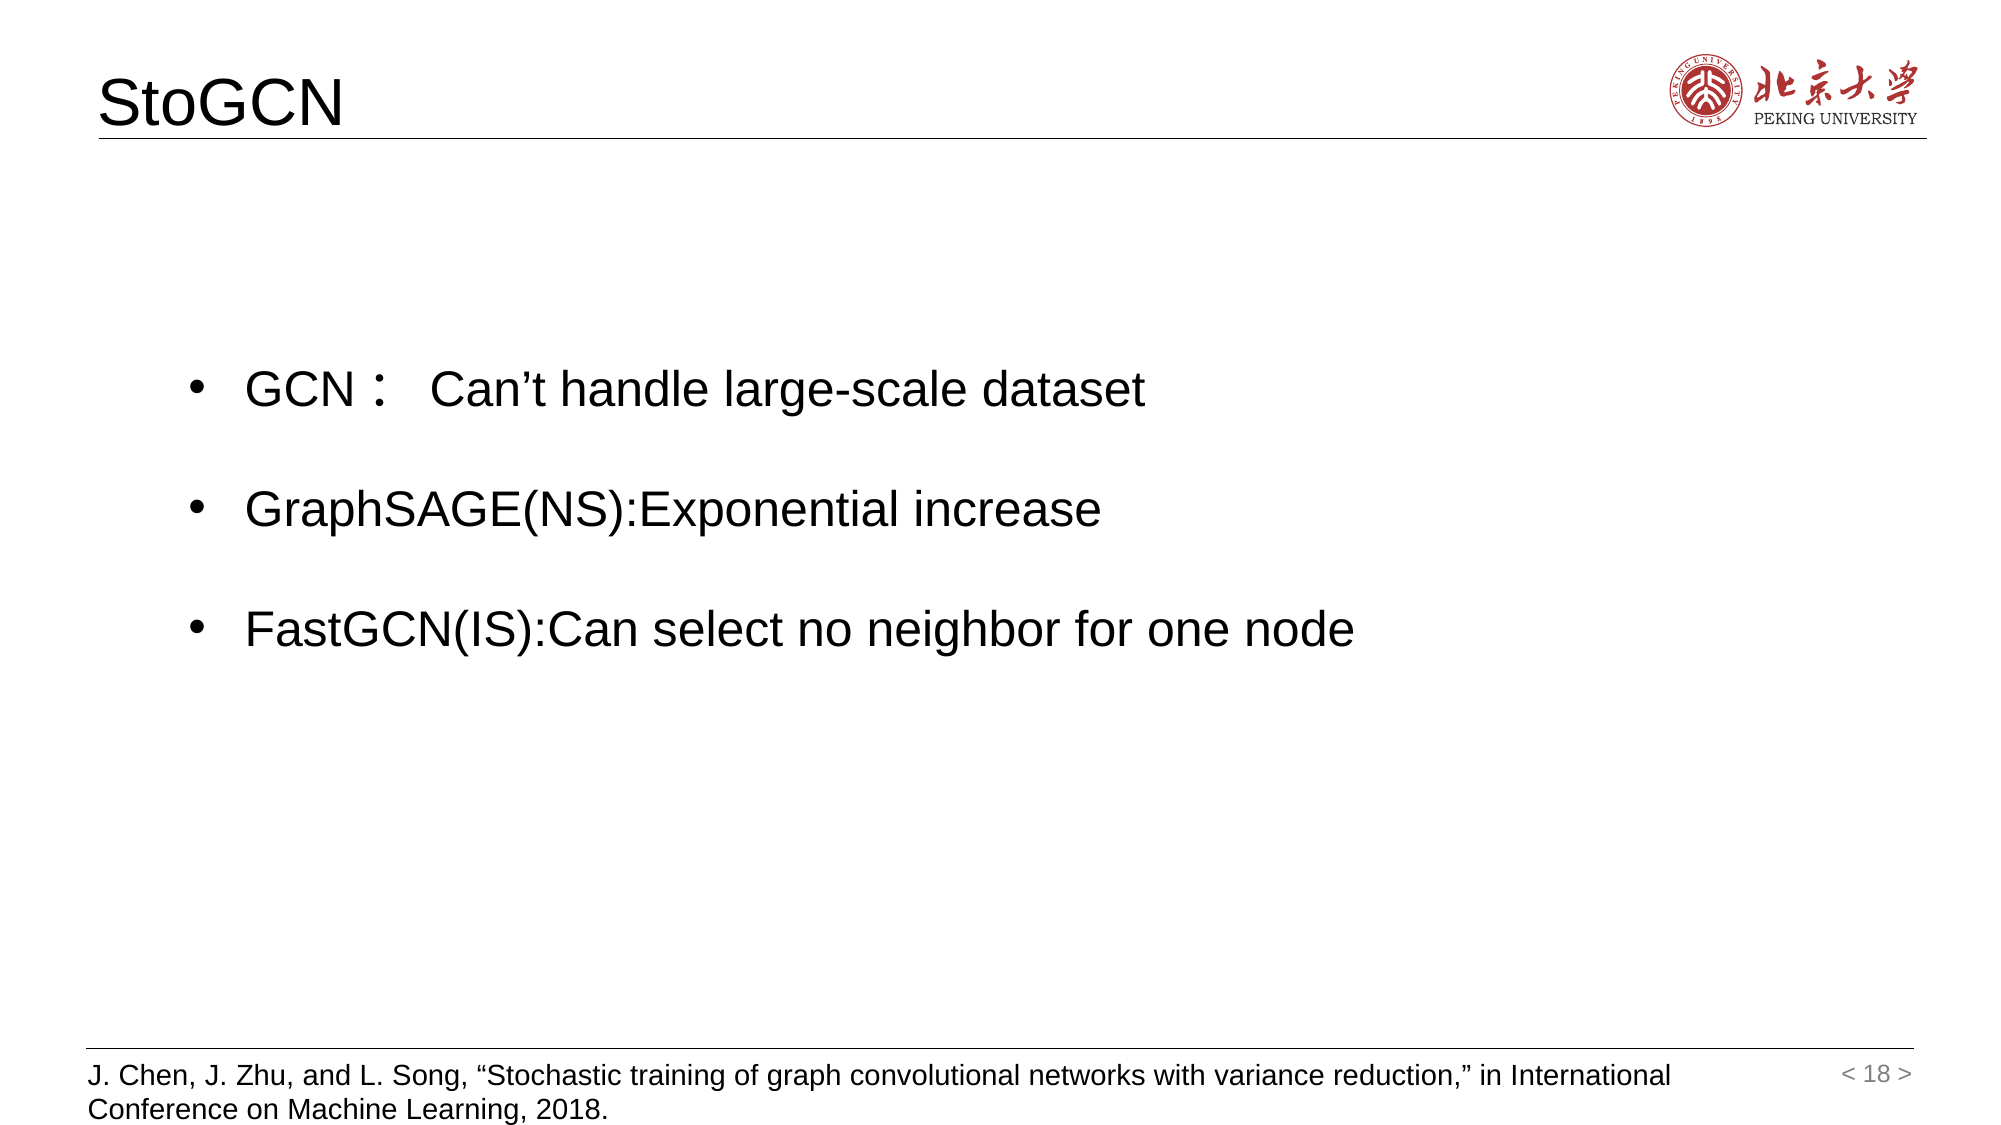

StoGCN
GCN：Can’t handle large-scale dataset

GraphSAGE(NS):Exponential increase

FastGCN(IS):Can select no neighbor for one node

J. Chen, J. Zhu, and L. Song, “Stochastic training of graph convolutional networks with variance reduction,” in International Conference on Machine Learning, 2018.
< 18 >